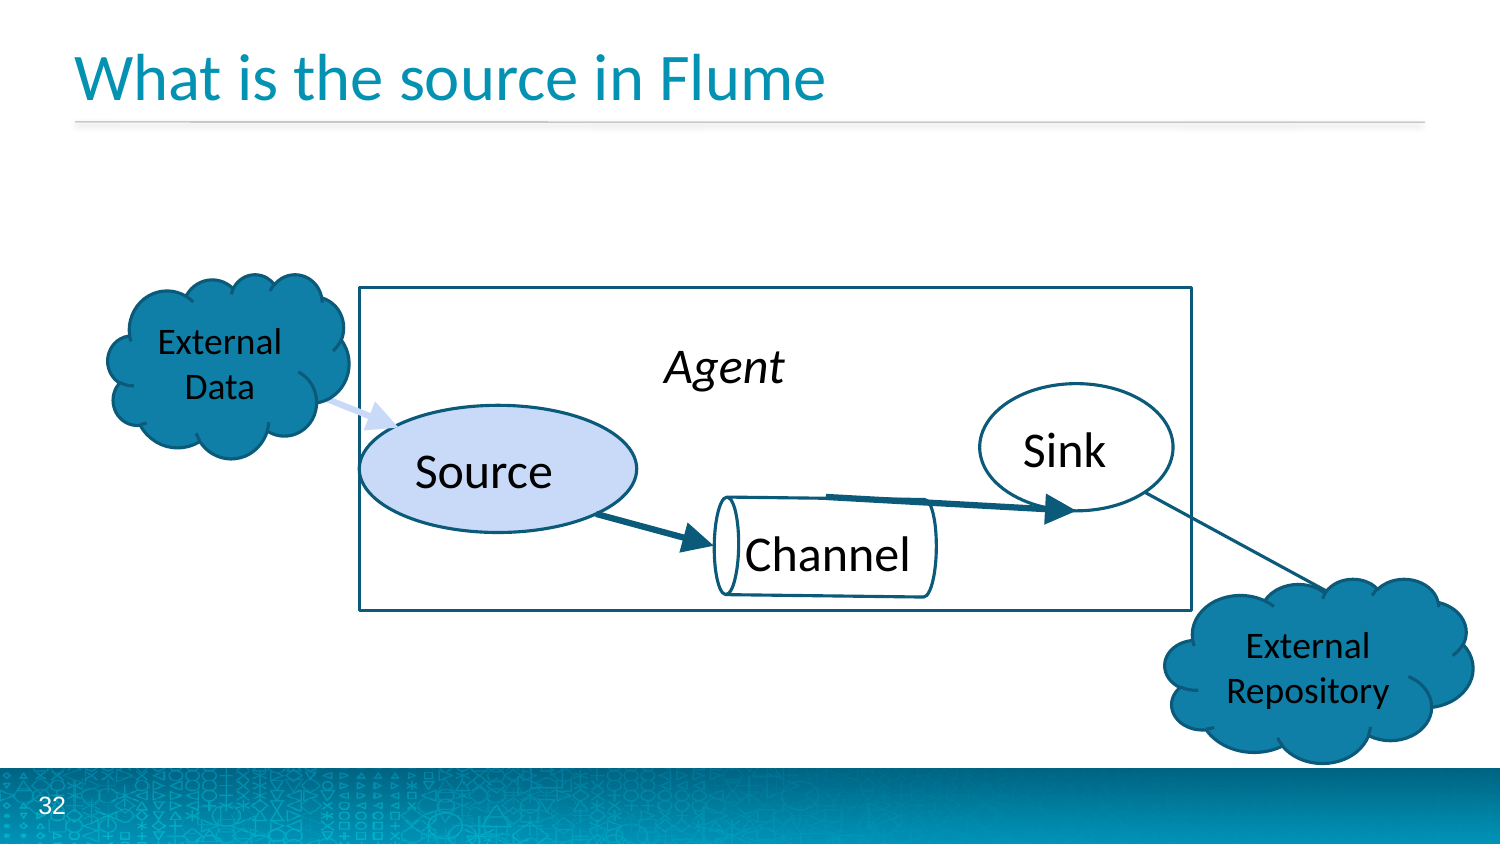

# What is the source in Flume

External Data

Agent
Sink
Source

Channel
External Repository
32